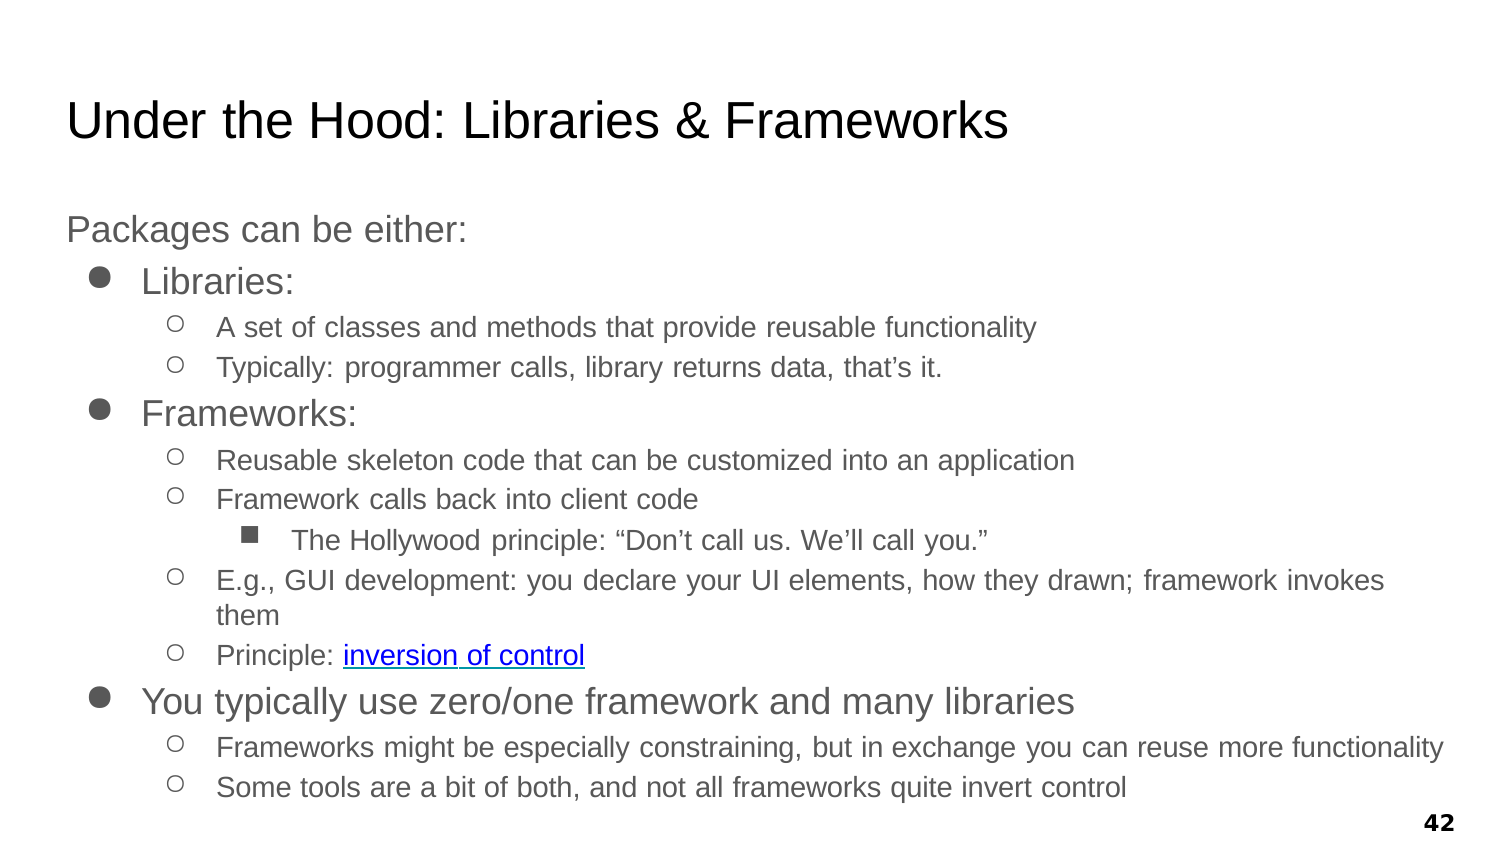

# Under the Hood: Libraries & Frameworks
Packages can be either:
Libraries:
A set of classes and methods that provide reusable functionality
Typically: programmer calls, library returns data, that’s it.
Frameworks:
Reusable skeleton code that can be customized into an application
Framework calls back into client code
The Hollywood principle: “Don’t call us. We’ll call you.”
E.g., GUI development: you declare your UI elements, how they drawn; framework invokes them
Principle: inversion of control
You typically use zero/one framework and many libraries
Frameworks might be especially constraining, but in exchange you can reuse more functionality
Some tools are a bit of both, and not all frameworks quite invert control
42